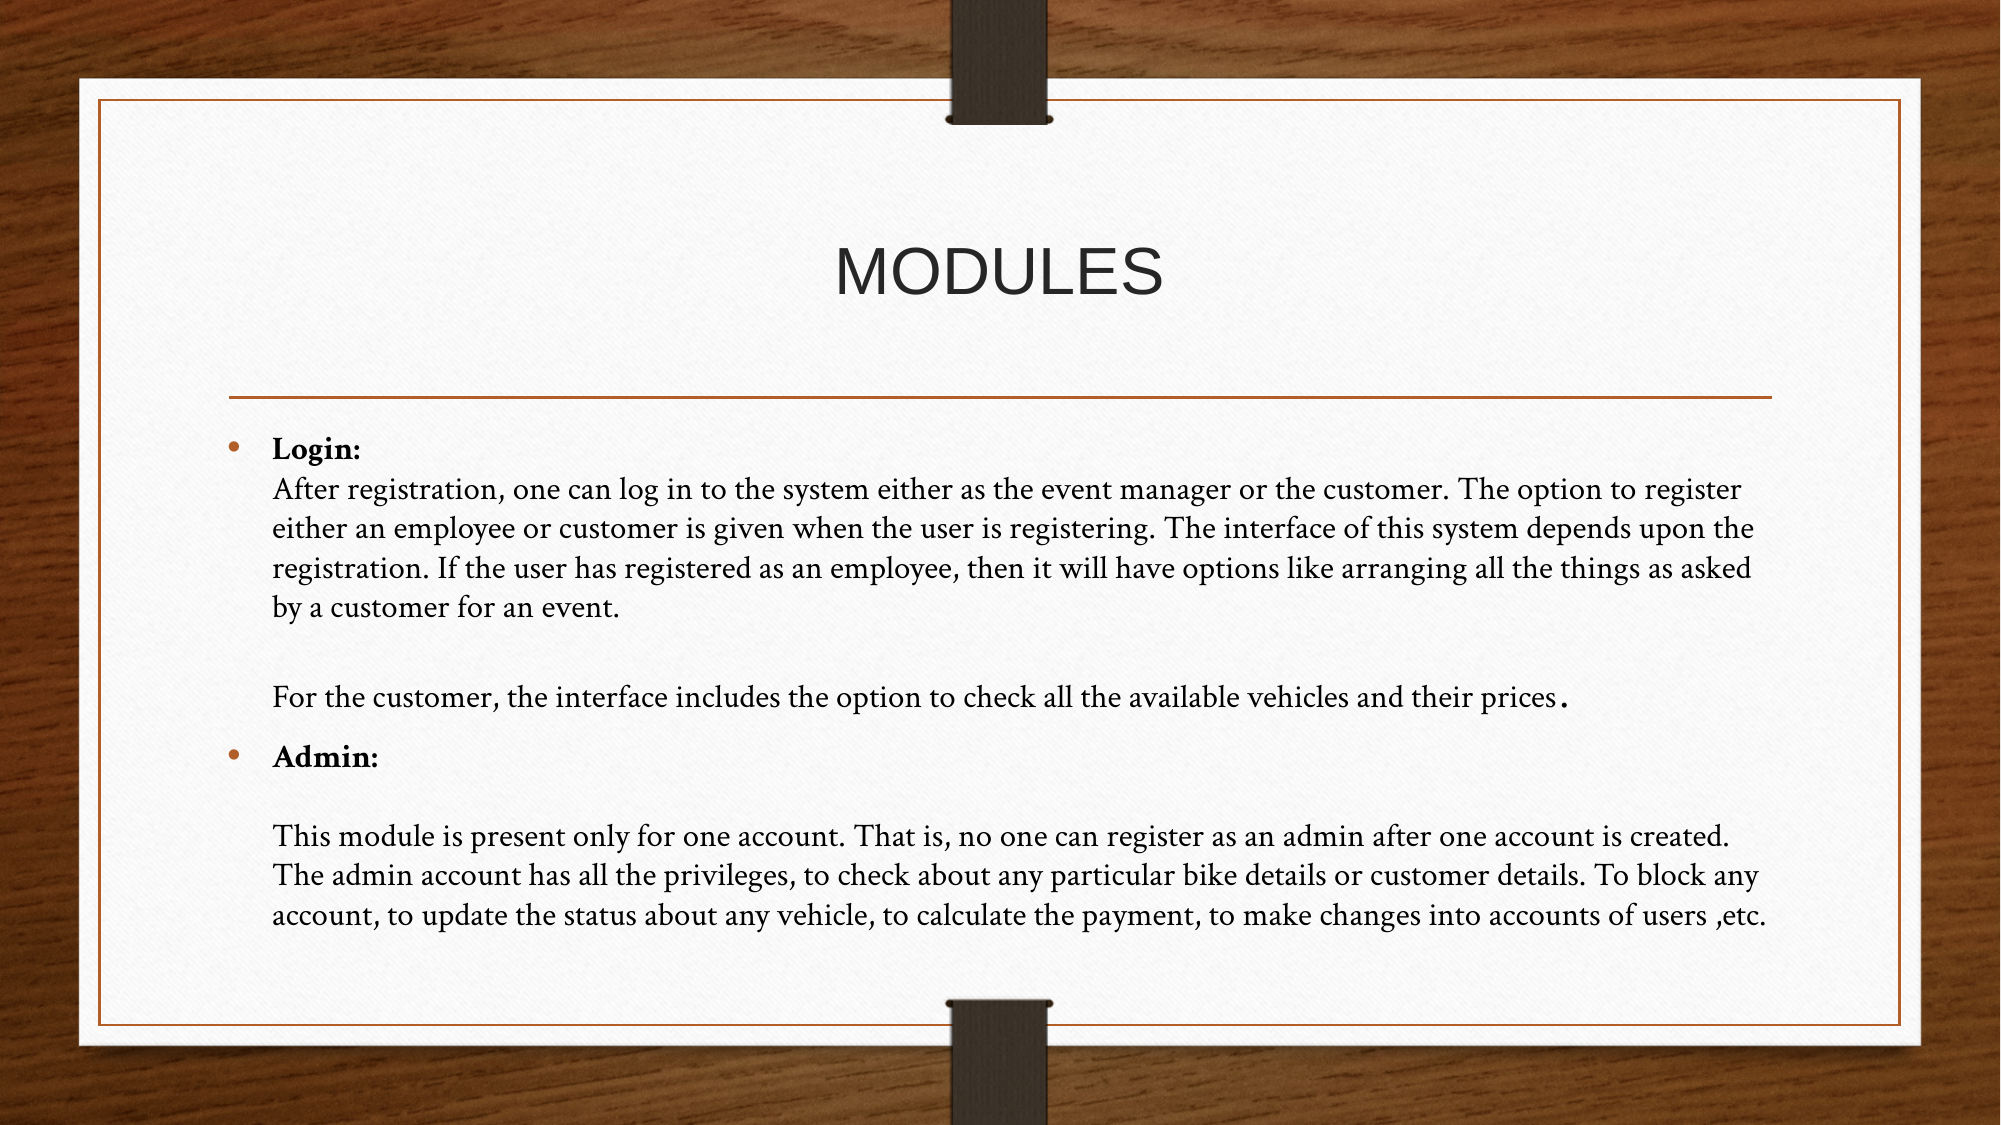

# MODULES
Login:
After registration, one can log in to the system either as the event manager or the customer. The option to register either an employee or customer is given when the user is registering. The interface of this system depends upon the registration. If the user has registered as an employee, then it will have options like arranging all the things as asked by a customer for an event.
For the customer, the interface includes the option to check all the available vehicles and their prices.
Admin:
This module is present only for one account. That is, no one can register as an admin after one account is created. The admin account has all the privileges, to check about any particular bike details or customer details. To block any account, to update the status about any vehicle, to calculate the payment, to make changes into accounts of users ,etc.